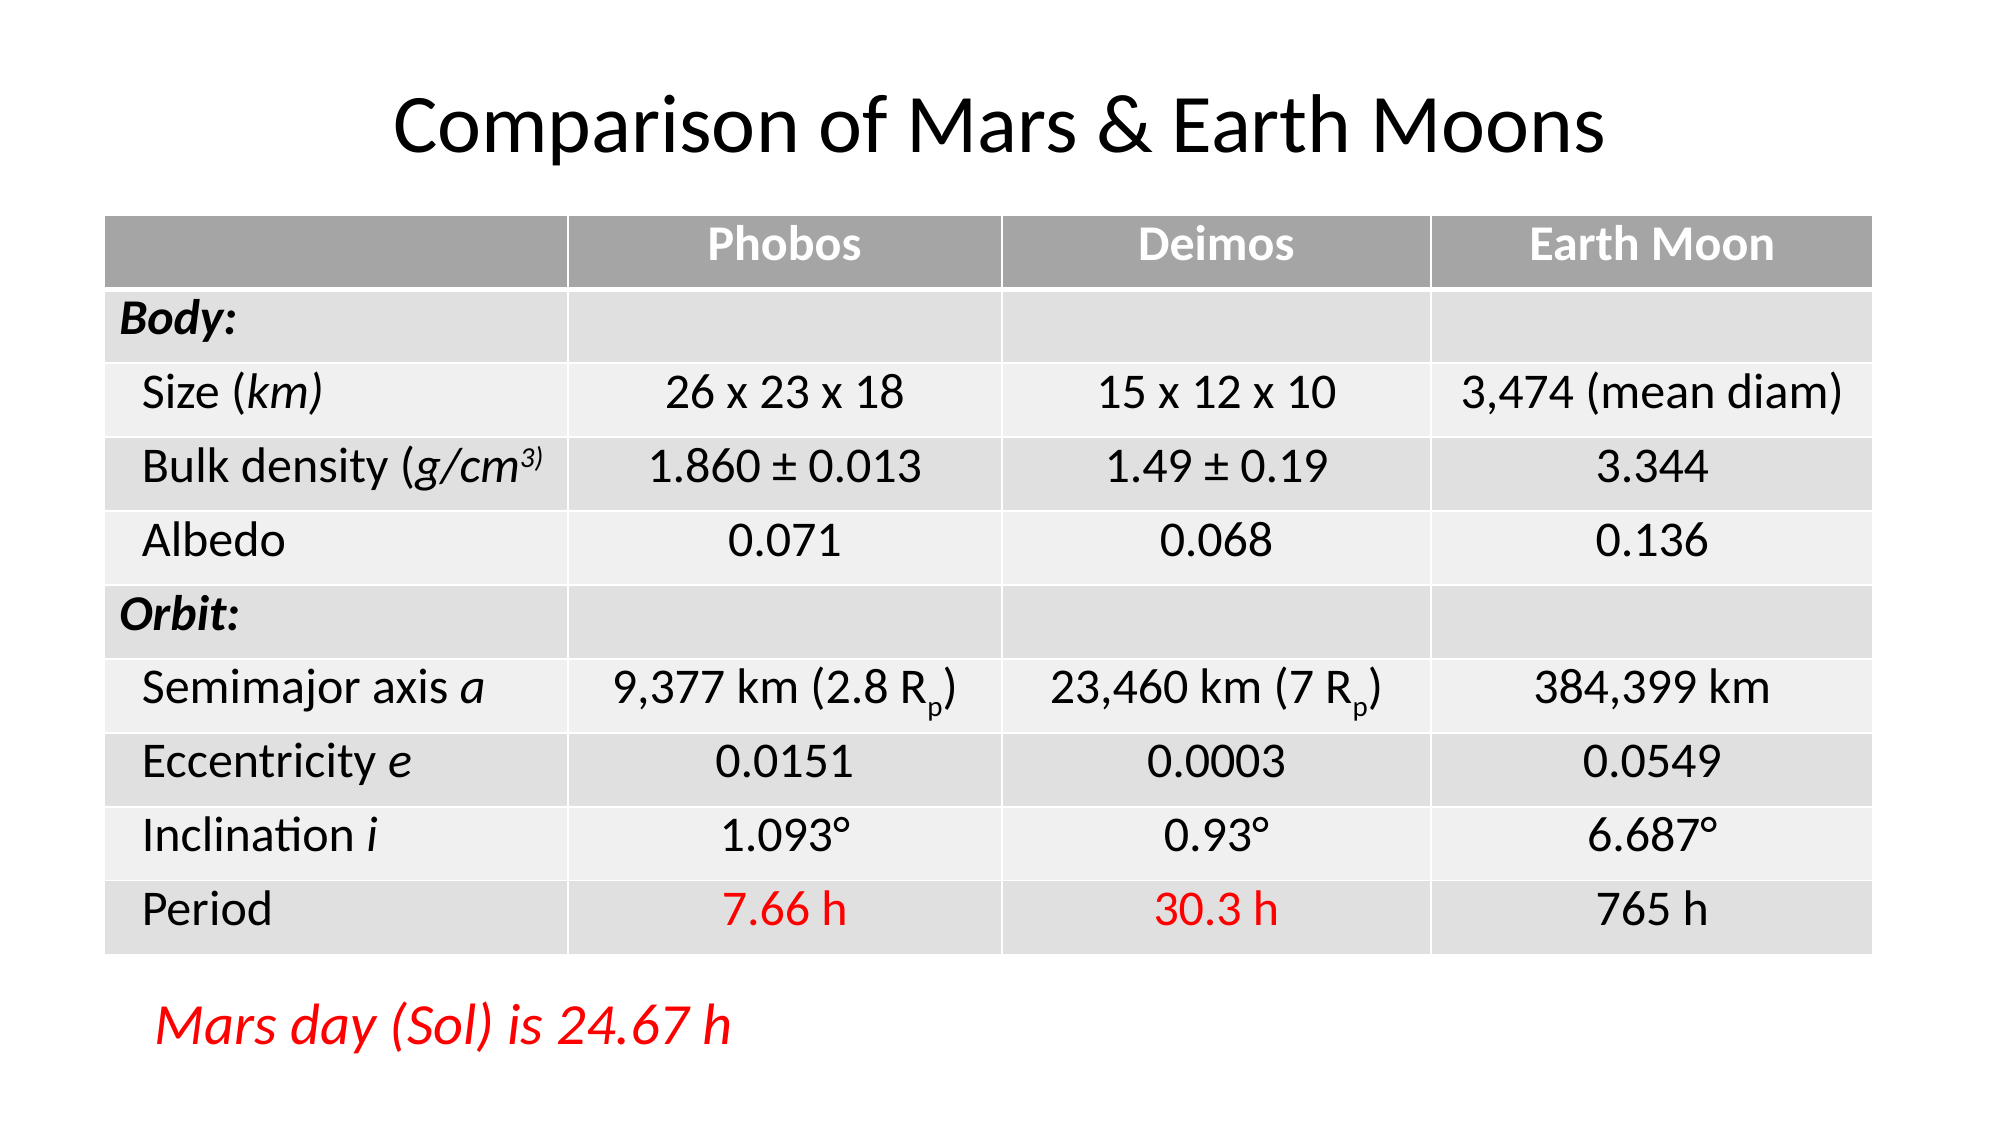

# Comparison of Mars & Earth Moons
|  | Phobos | Deimos | Earth Moon |
| --- | --- | --- | --- |
| Body: |  |  |  |
| Size (km) | 26 x 23 x 18 | 15 x 12 x 10 | 3,474 (mean diam) |
| Bulk density (g/cm3) | 1.860 ± 0.013 | 1.49 ± 0.19 | 3.344 |
| Albedo | 0.071 | 0.068 | 0.136 |
| Orbit: |  |  |  |
| Semimajor axis a | 9,377 km (2.8 Rp) | 23,460 km (7 Rp) | 384,399 km |
| Eccentricity e | 0.0151 | 0.0003 | 0.0549 |
| Inclination i | 1.093° | 0.93° | 6.687° |
| Period | 7.66 h | 30.3 h | 765 h |
Mars day (Sol) is 24.67 h